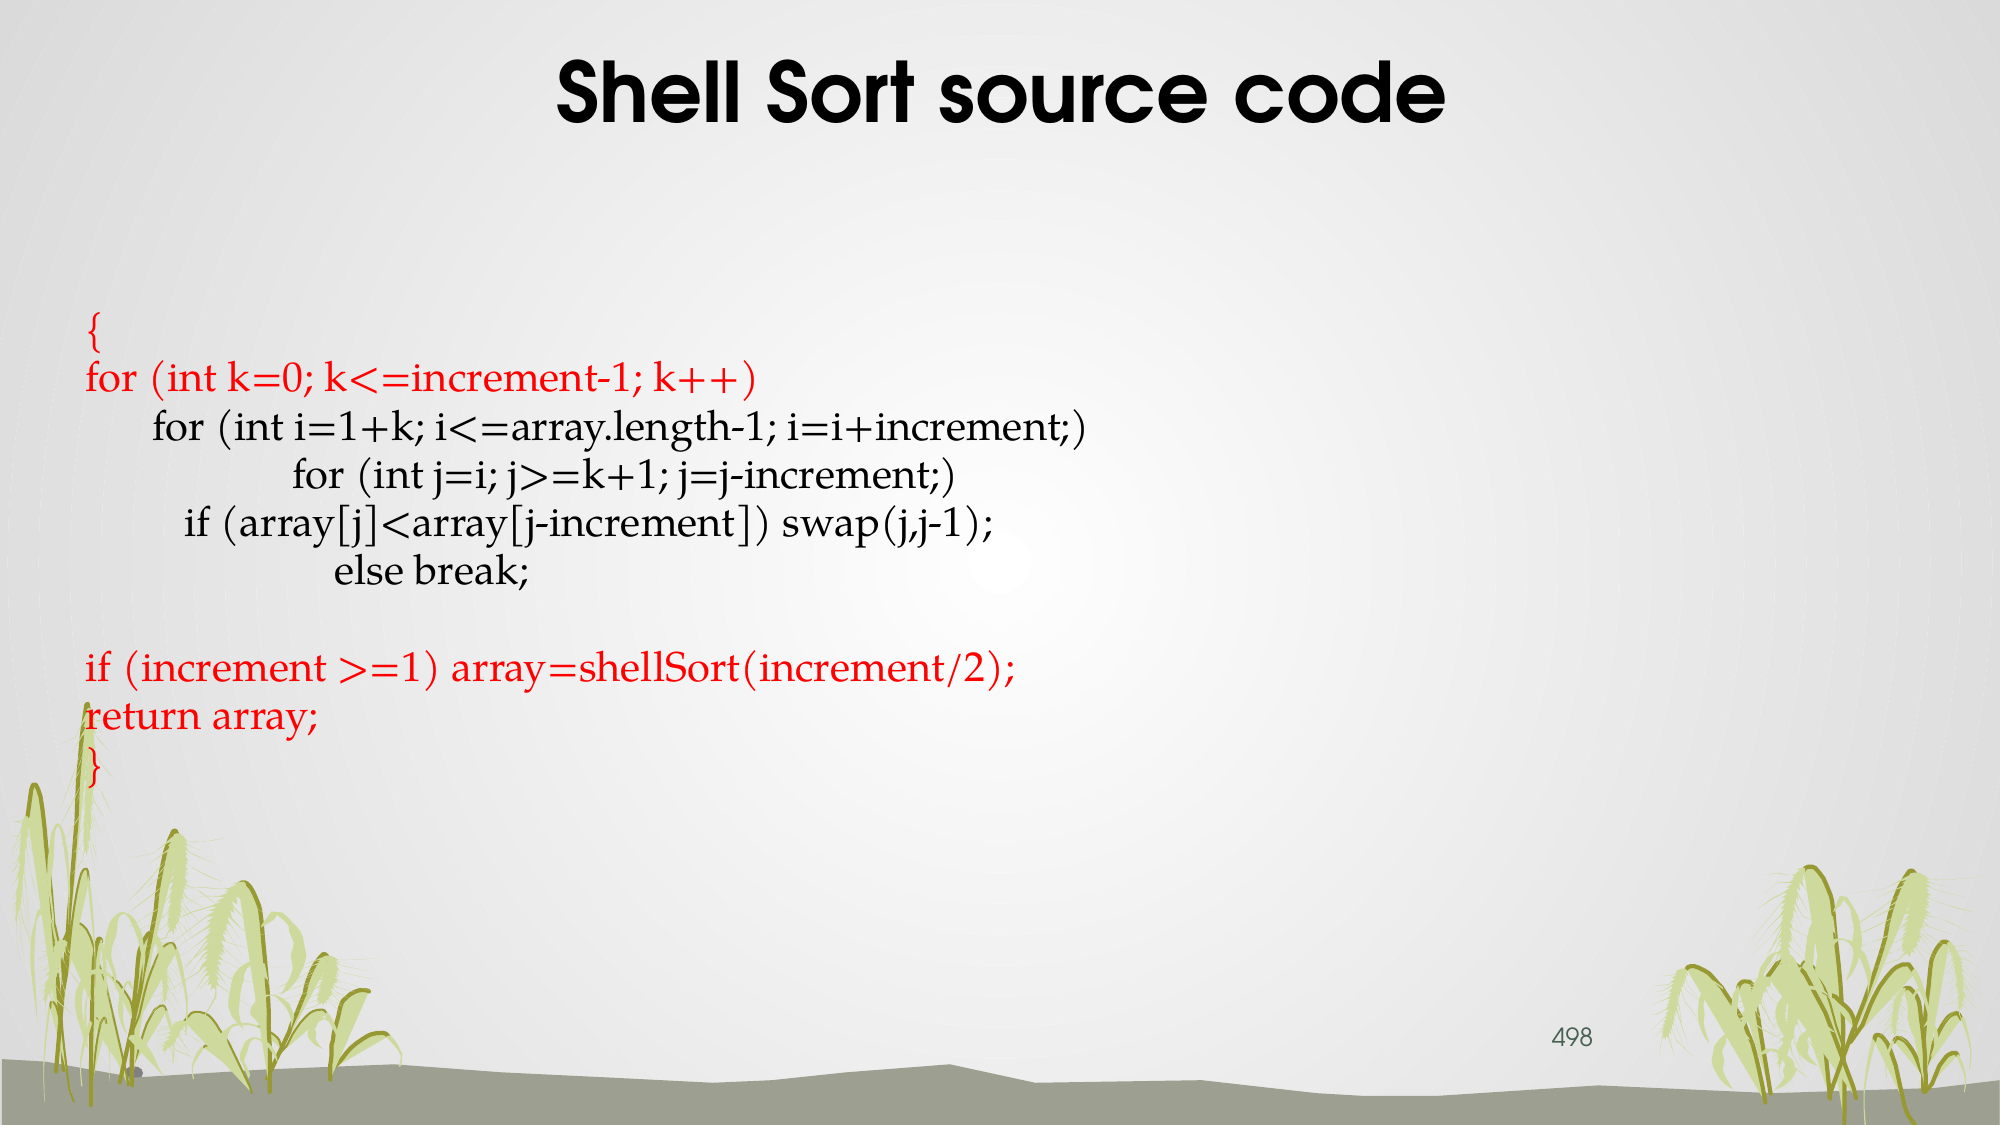

# Shell Sort source code

{
for (int k=0; k<=increment-1; k++)
	 for (int i=1+k; i<=array.length-1; i=i+increment;)
		for (int j=i; j>=k+1; j=j-increment;)
    	    if (array[j]<array[j-increment]) swap(j,j-1);
	 	    else break;

if (increment >=1) array=shellSort(increment/2);
return array;
}
498